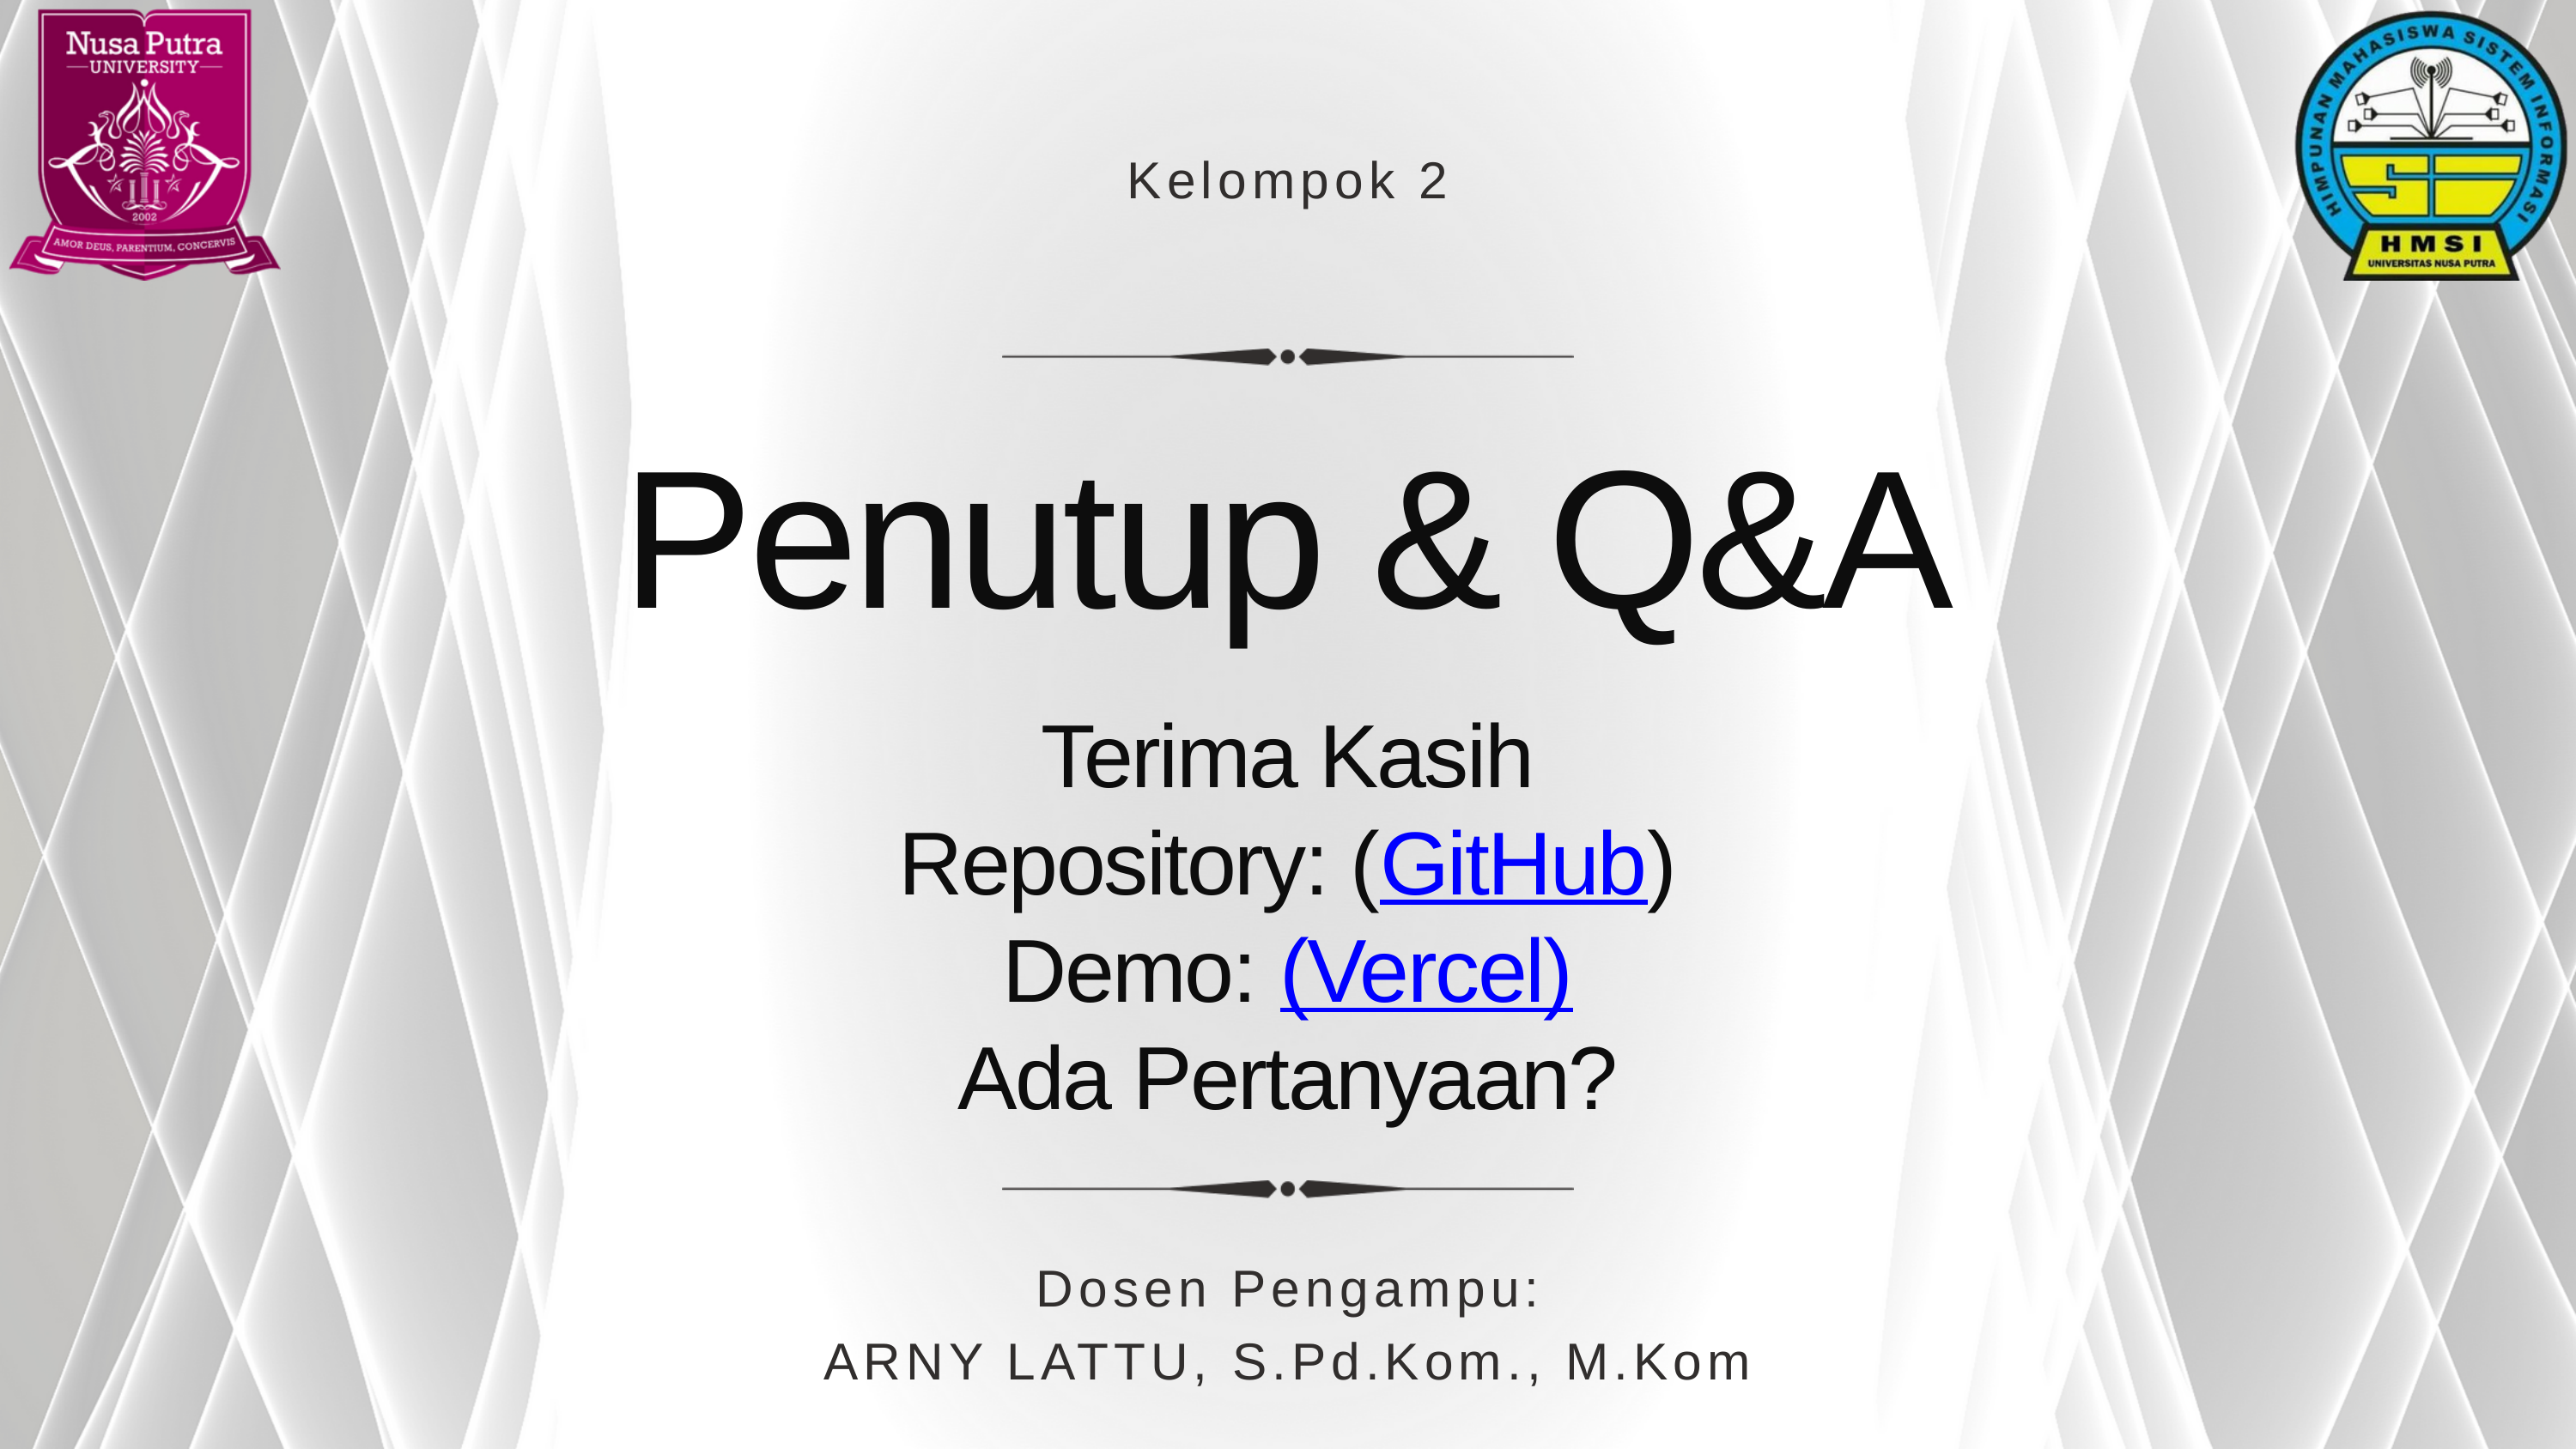

Kelompok 2

Penutup & Q&A
Terima Kasih
Repository: (GitHub)
Demo: (Vercel)
Ada Pertanyaan?

Dosen Pengampu:
ARNY LATTU, S.Pd.Kom., M.Kom